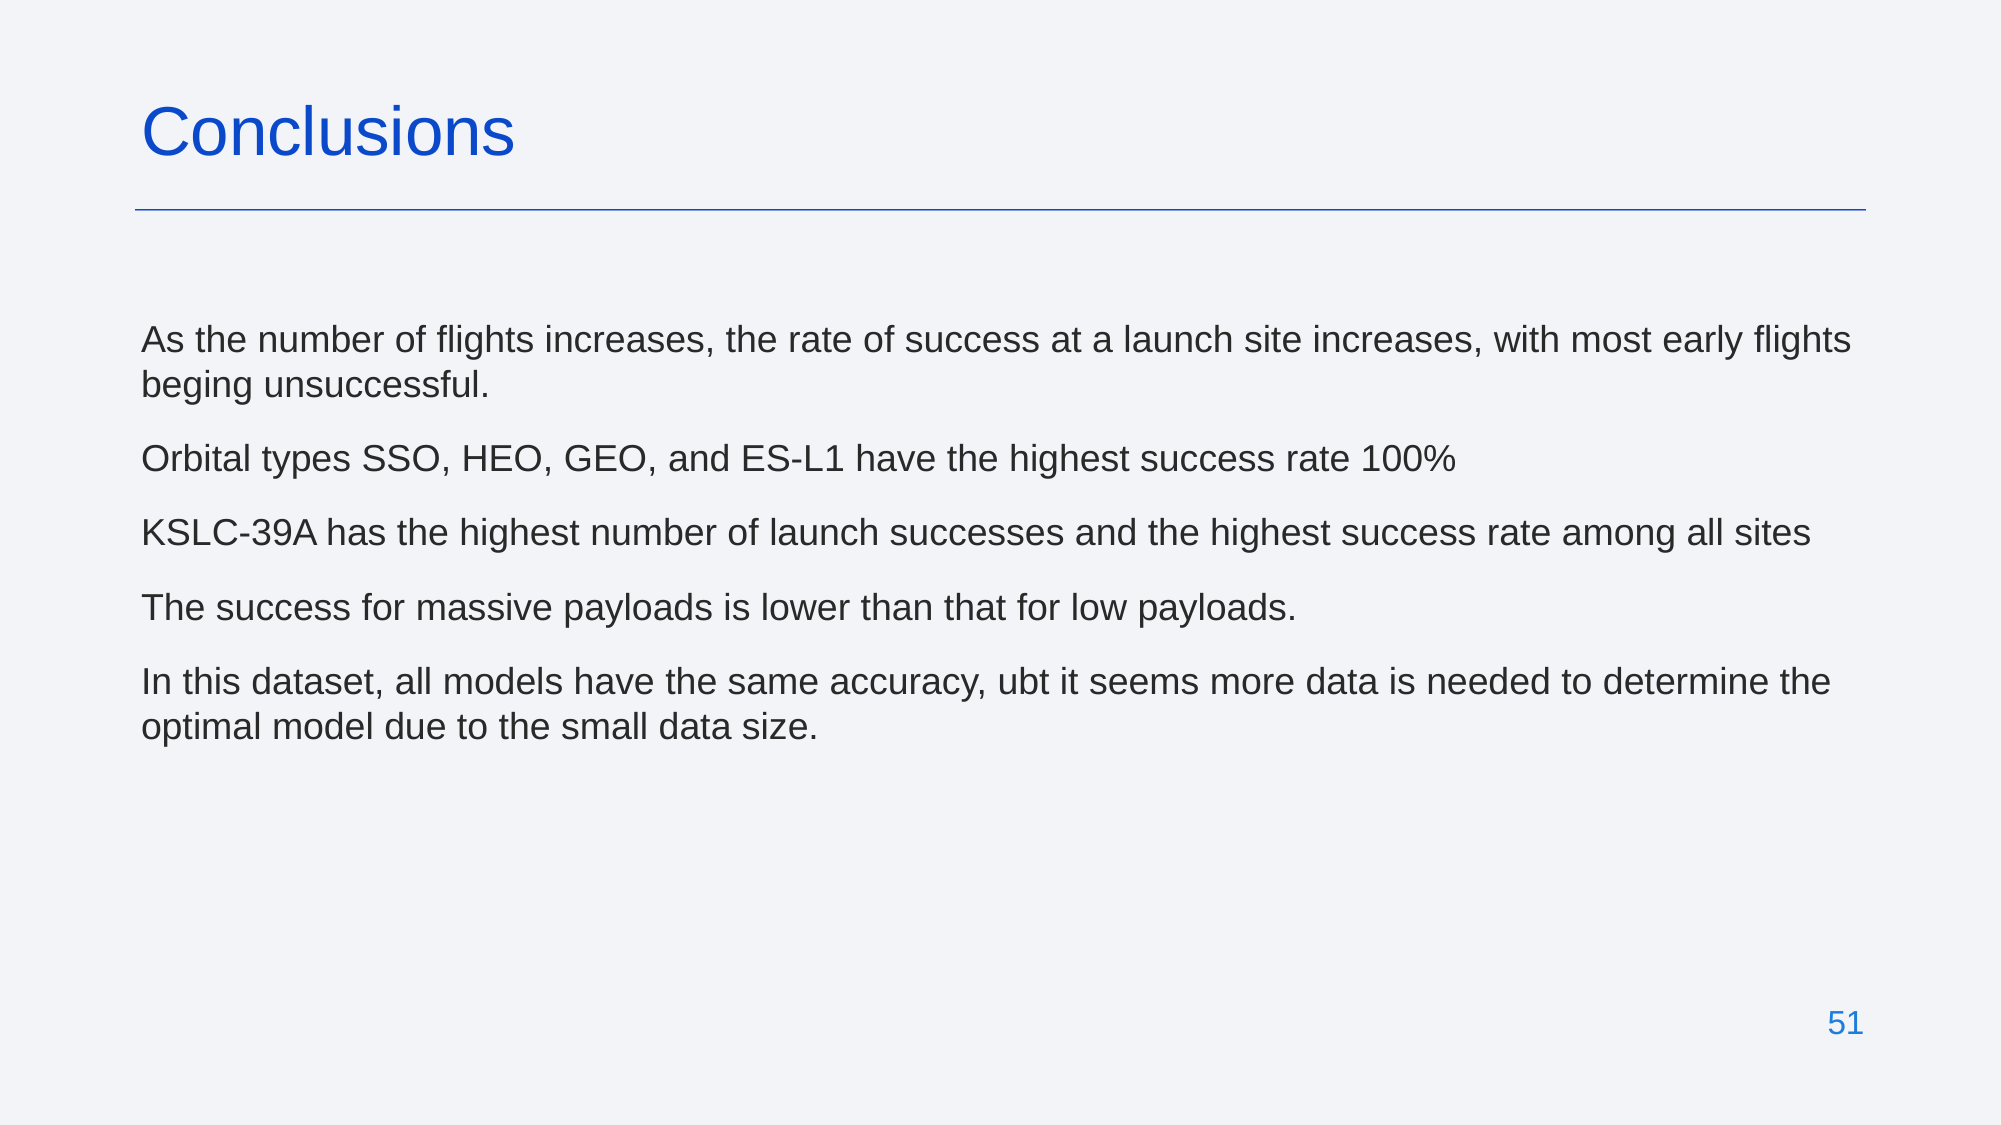

Conclusions
As the number of flights increases, the rate of success at a launch site increases, with most early flights beging unsuccessful.
Orbital types SSO, HEO, GEO, and ES-L1 have the highest success rate 100%
KSLC-39A has the highest number of launch successes and the highest success rate among all sites
The success for massive payloads is lower than that for low payloads.
In this dataset, all models have the same accuracy, ubt it seems more data is needed to determine the optimal model due to the small data size.
51